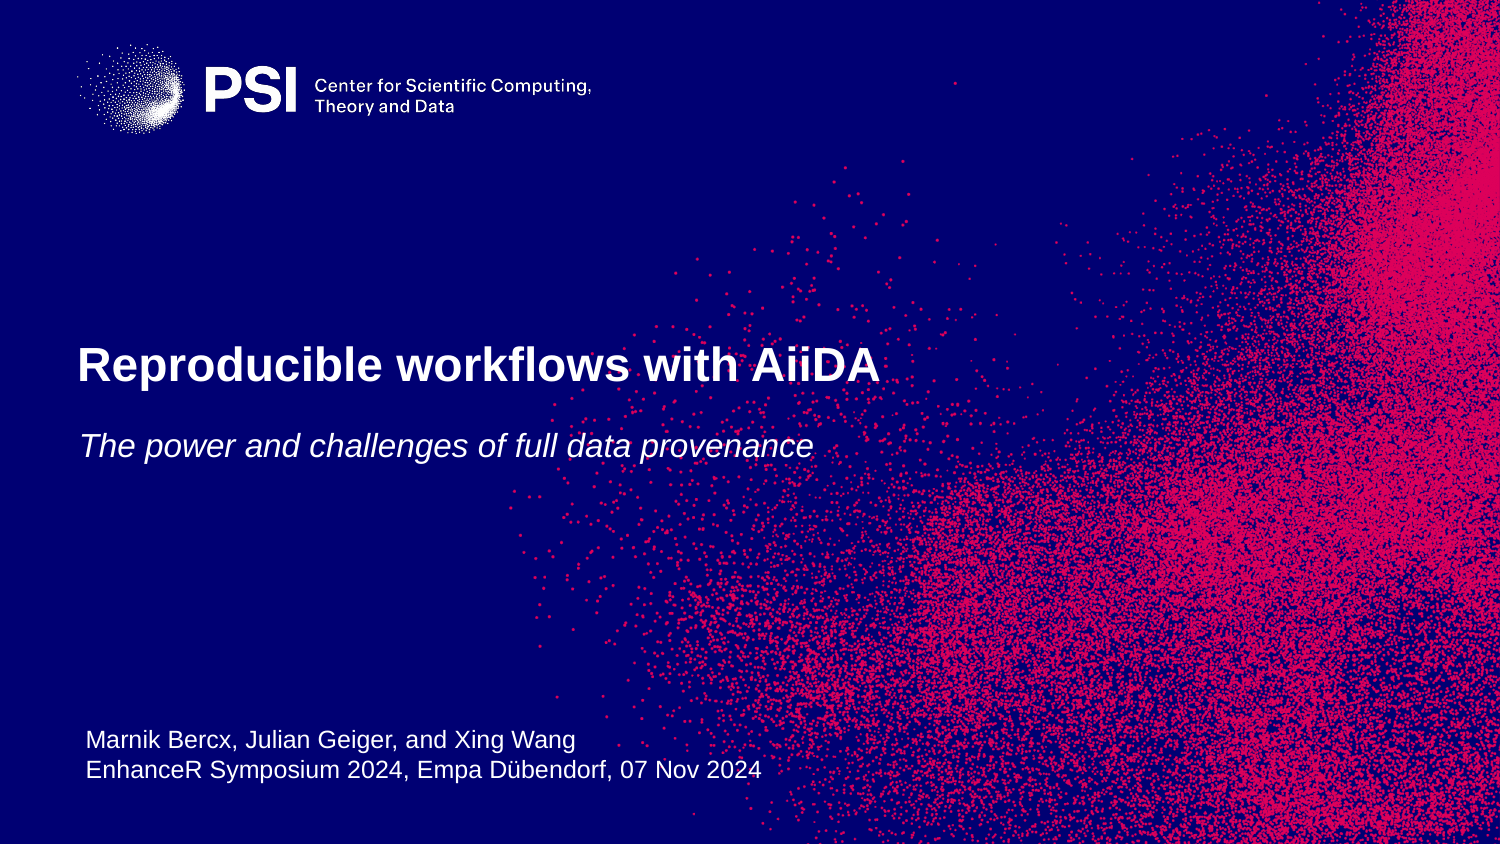

# Reproducible workflows with AiiDA
The power and challenges of full data provenance
Marnik Bercx, Julian Geiger, and Xing Wang
EnhanceR Symposium 2024, Empa Dübendorf, 07 Nov 2024